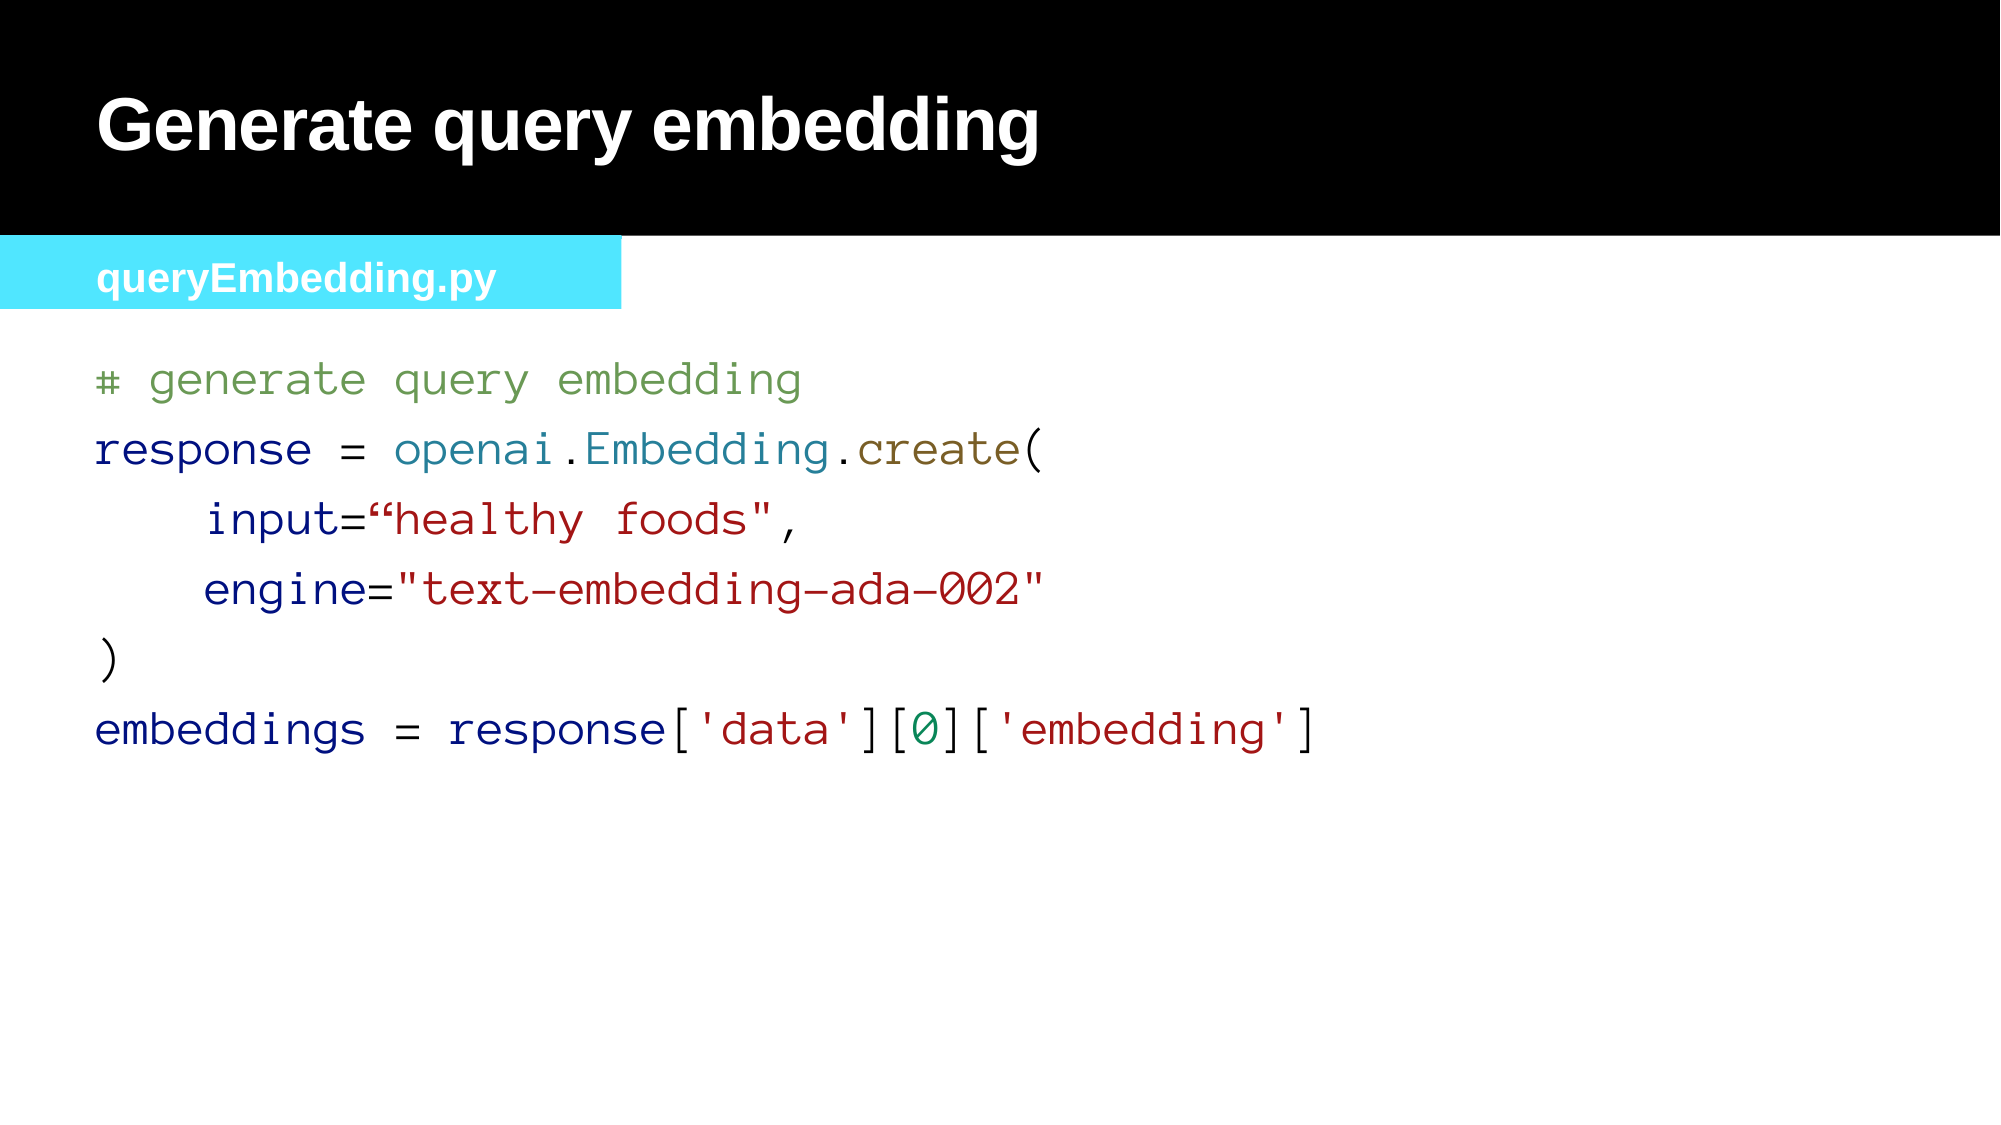

# Generate query embedding
queryEmbedding.py
# generate query embedding
response = openai.Embedding.create(
    input=“healthy foods",
    engine="text-embedding-ada-002"
)
embeddings = response['data'][0]['embedding']